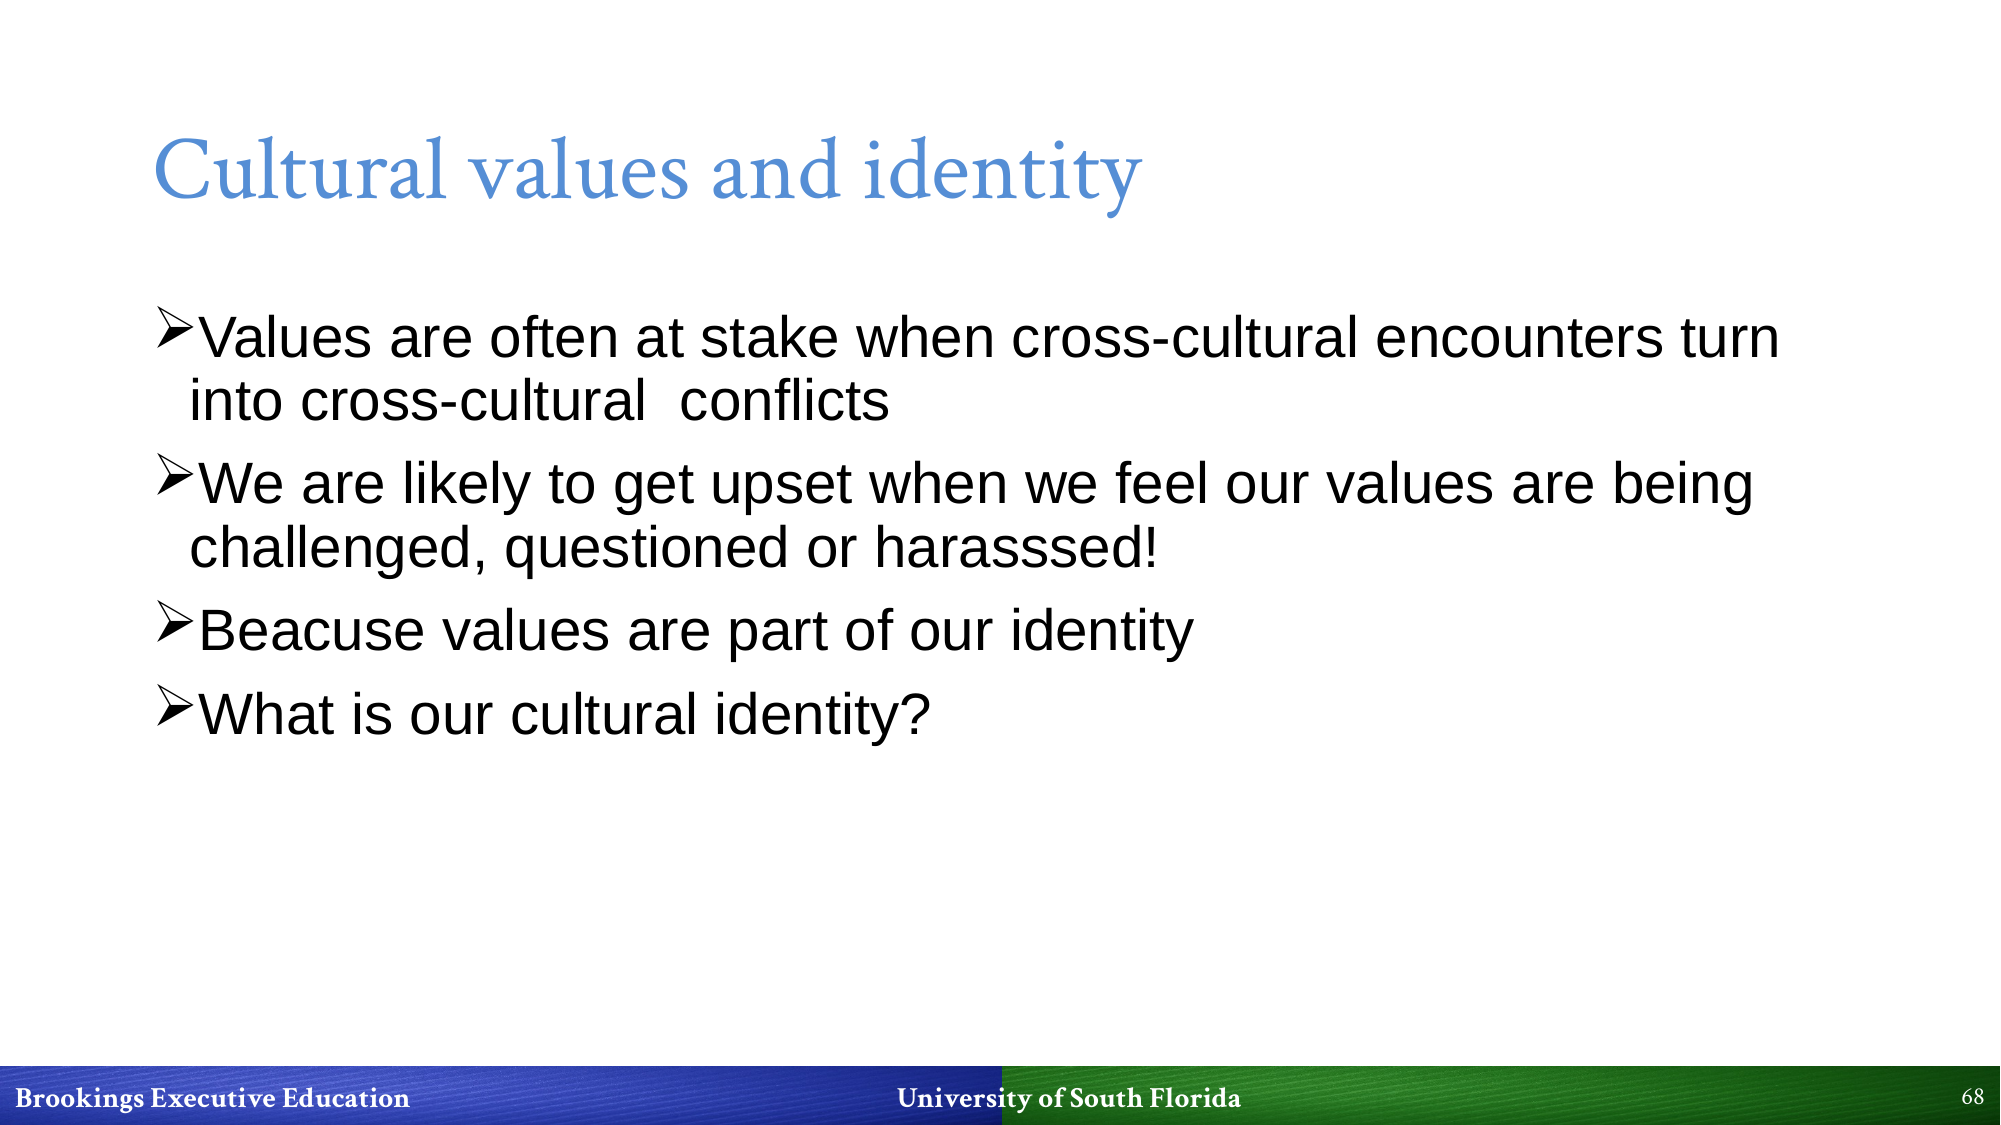

# Cultural values and identity
Values are often at stake when cross-cultural encounters turn into cross-cultural  conflicts
We are likely to get upset when we feel our values are being challenged, questioned or harasssed!
Beacuse values are part of our identity
What is our cultural identity?

68
Brookings Executive Education                              		                University of South Florida